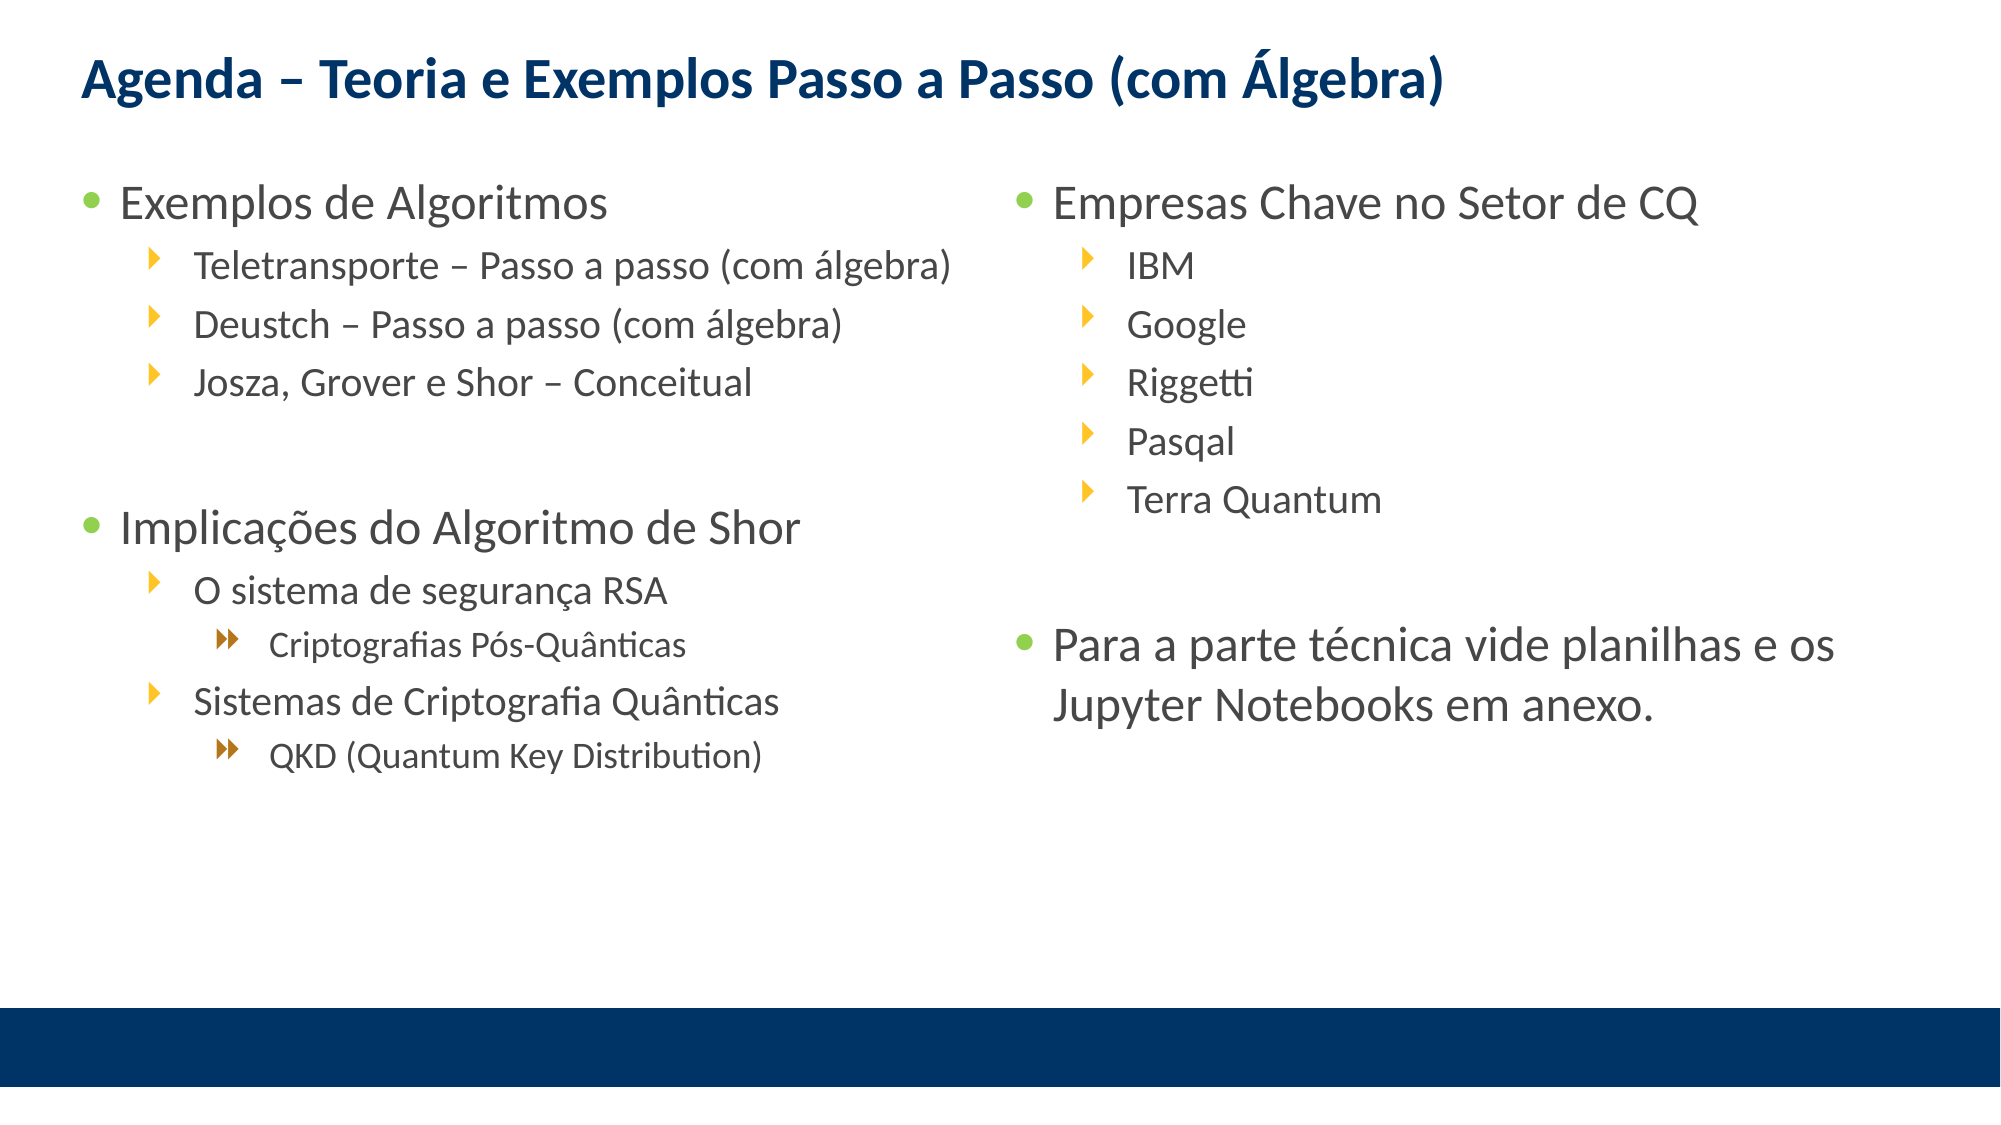

# Agenda – Teoria e Exemplos Passo a Passo (com Álgebra)
Exemplos de Algoritmos
Teletransporte – Passo a passo (com álgebra)
Deustch – Passo a passo (com álgebra)
Josza, Grover e Shor – Conceitual

Implicações do Algoritmo de Shor
O sistema de segurança RSA
Criptografias Pós-Quânticas
Sistemas de Criptografia Quânticas
QKD (Quantum Key Distribution)
Empresas Chave no Setor de CQ
IBM
Google
Riggetti
Pasqal
Terra Quantum

Para a parte técnica vide planilhas e os Jupyter Notebooks em anexo.